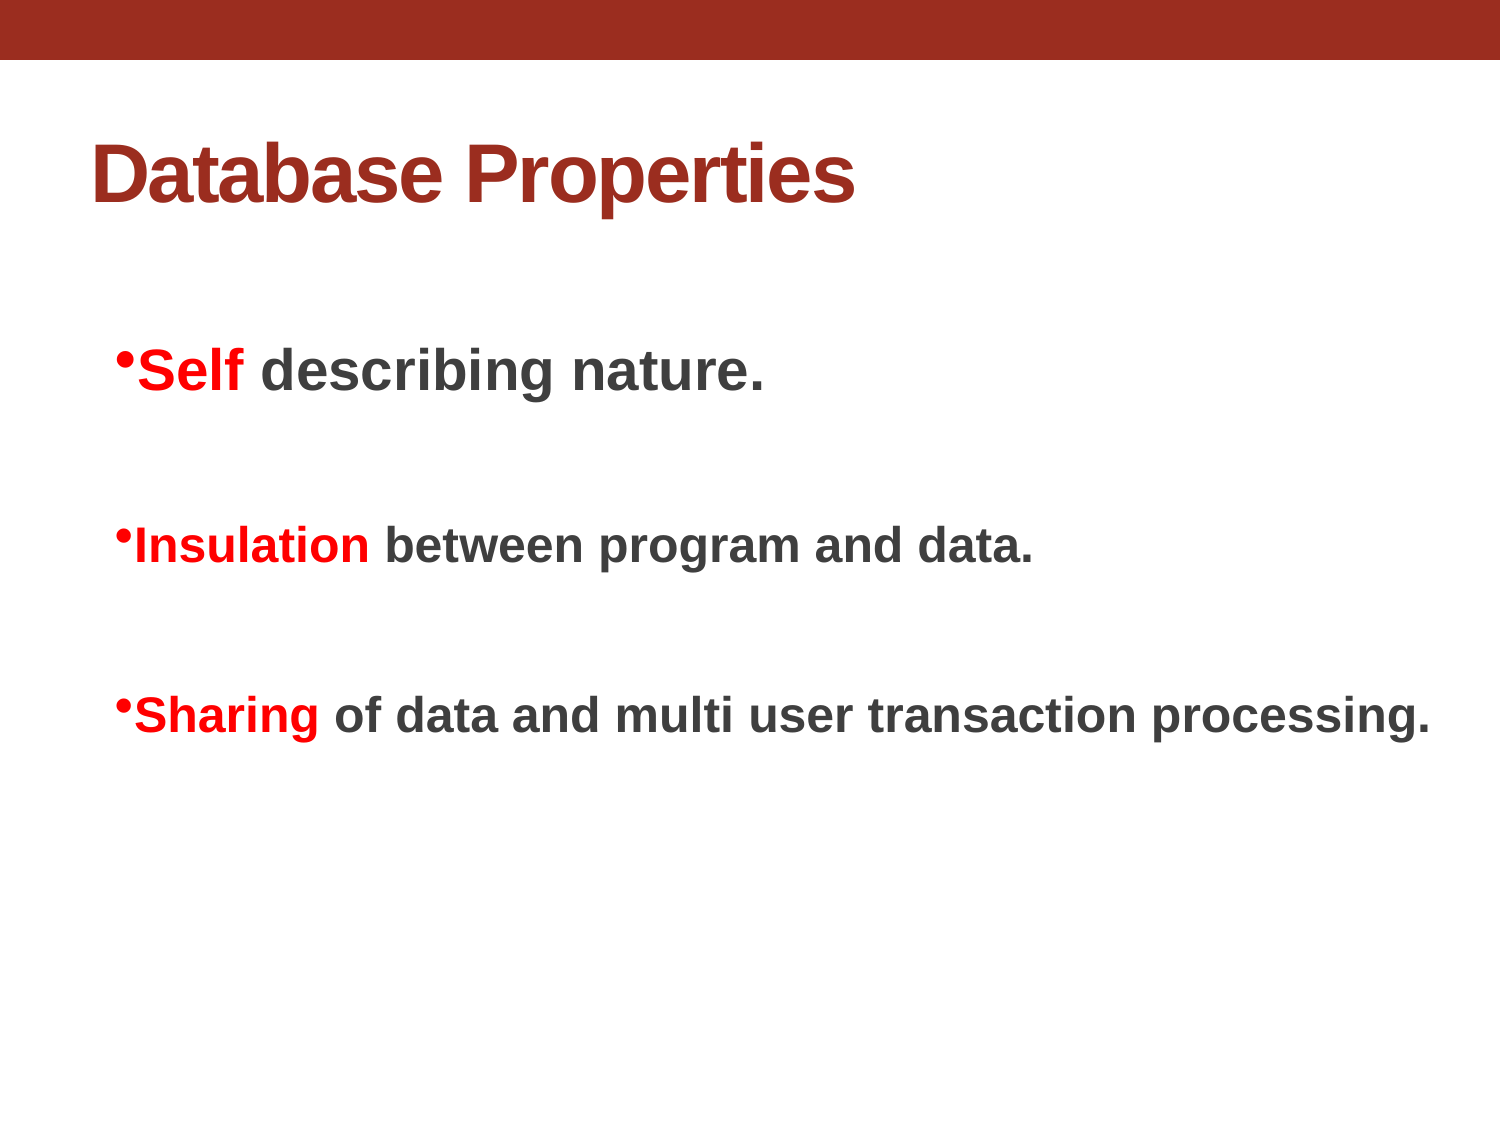

# Database Properties
Self describing nature.

Insulation between program and data.

Sharing of data and multi user transaction processing.